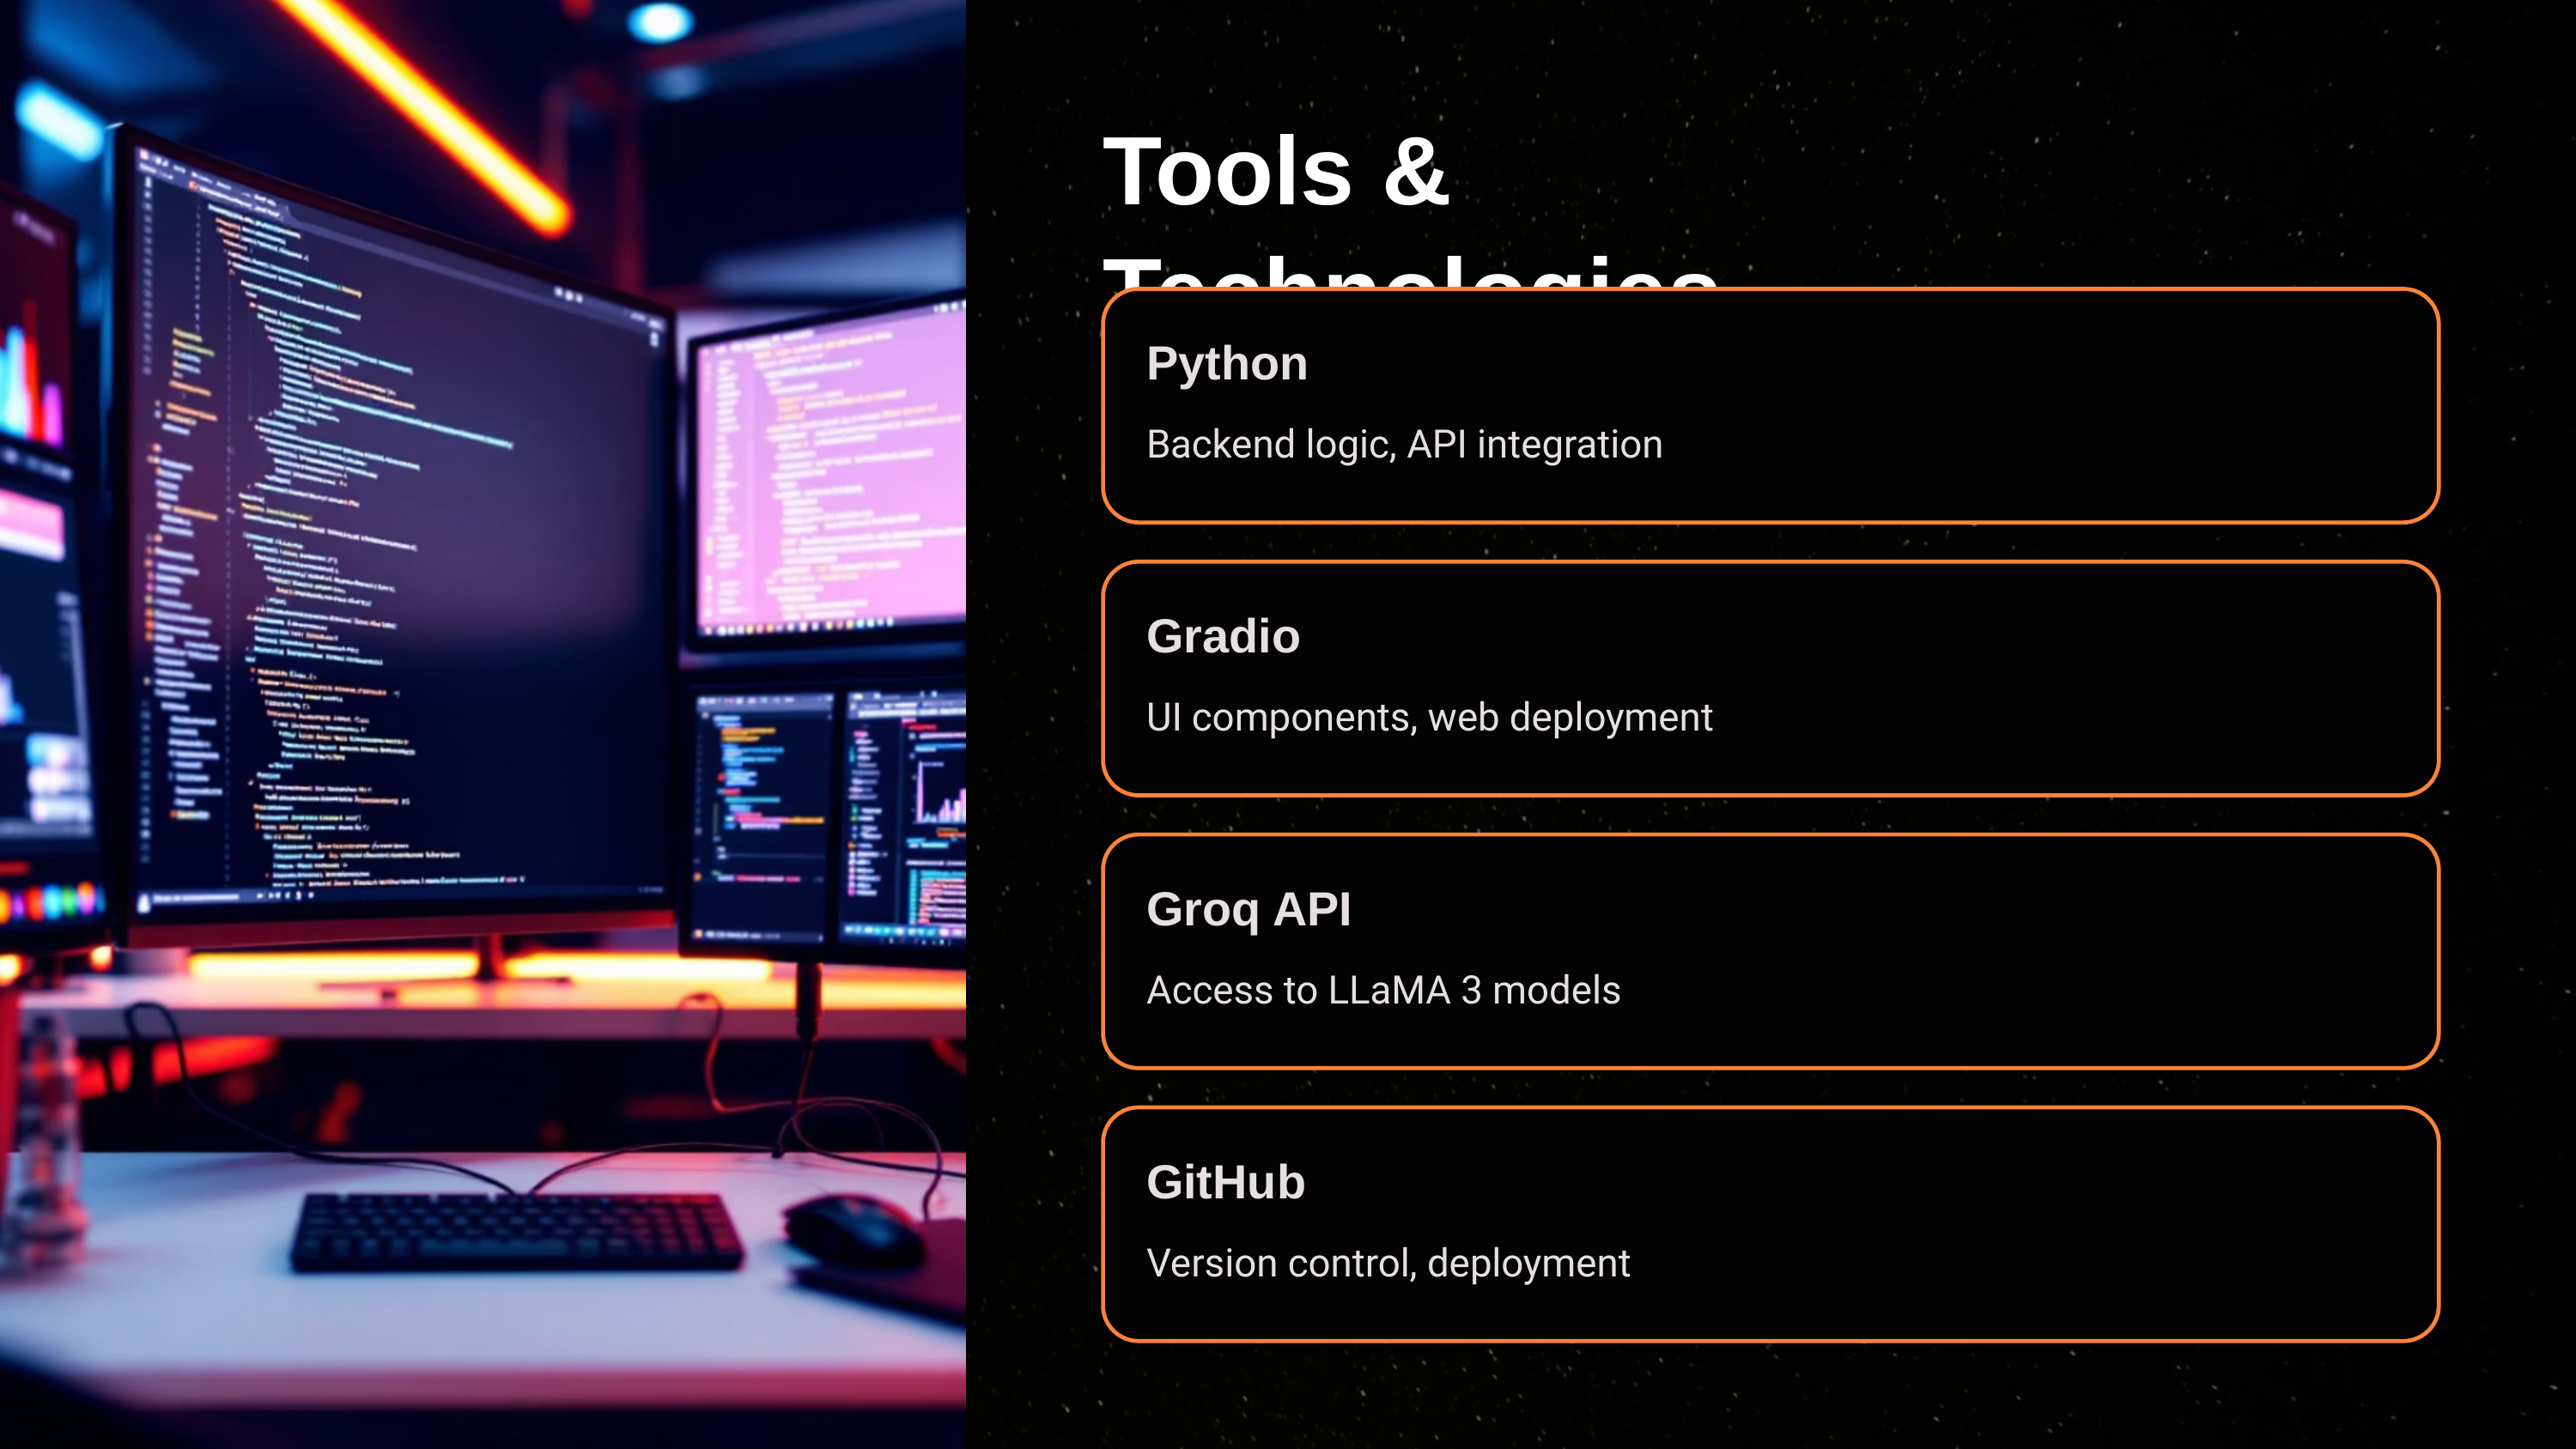

Tools & Technologies

Python
Backend logic, API integration

Gradio
UI components, web deployment

Groq API
Access to LLaMA 3 models

GitHub
Version control, deployment